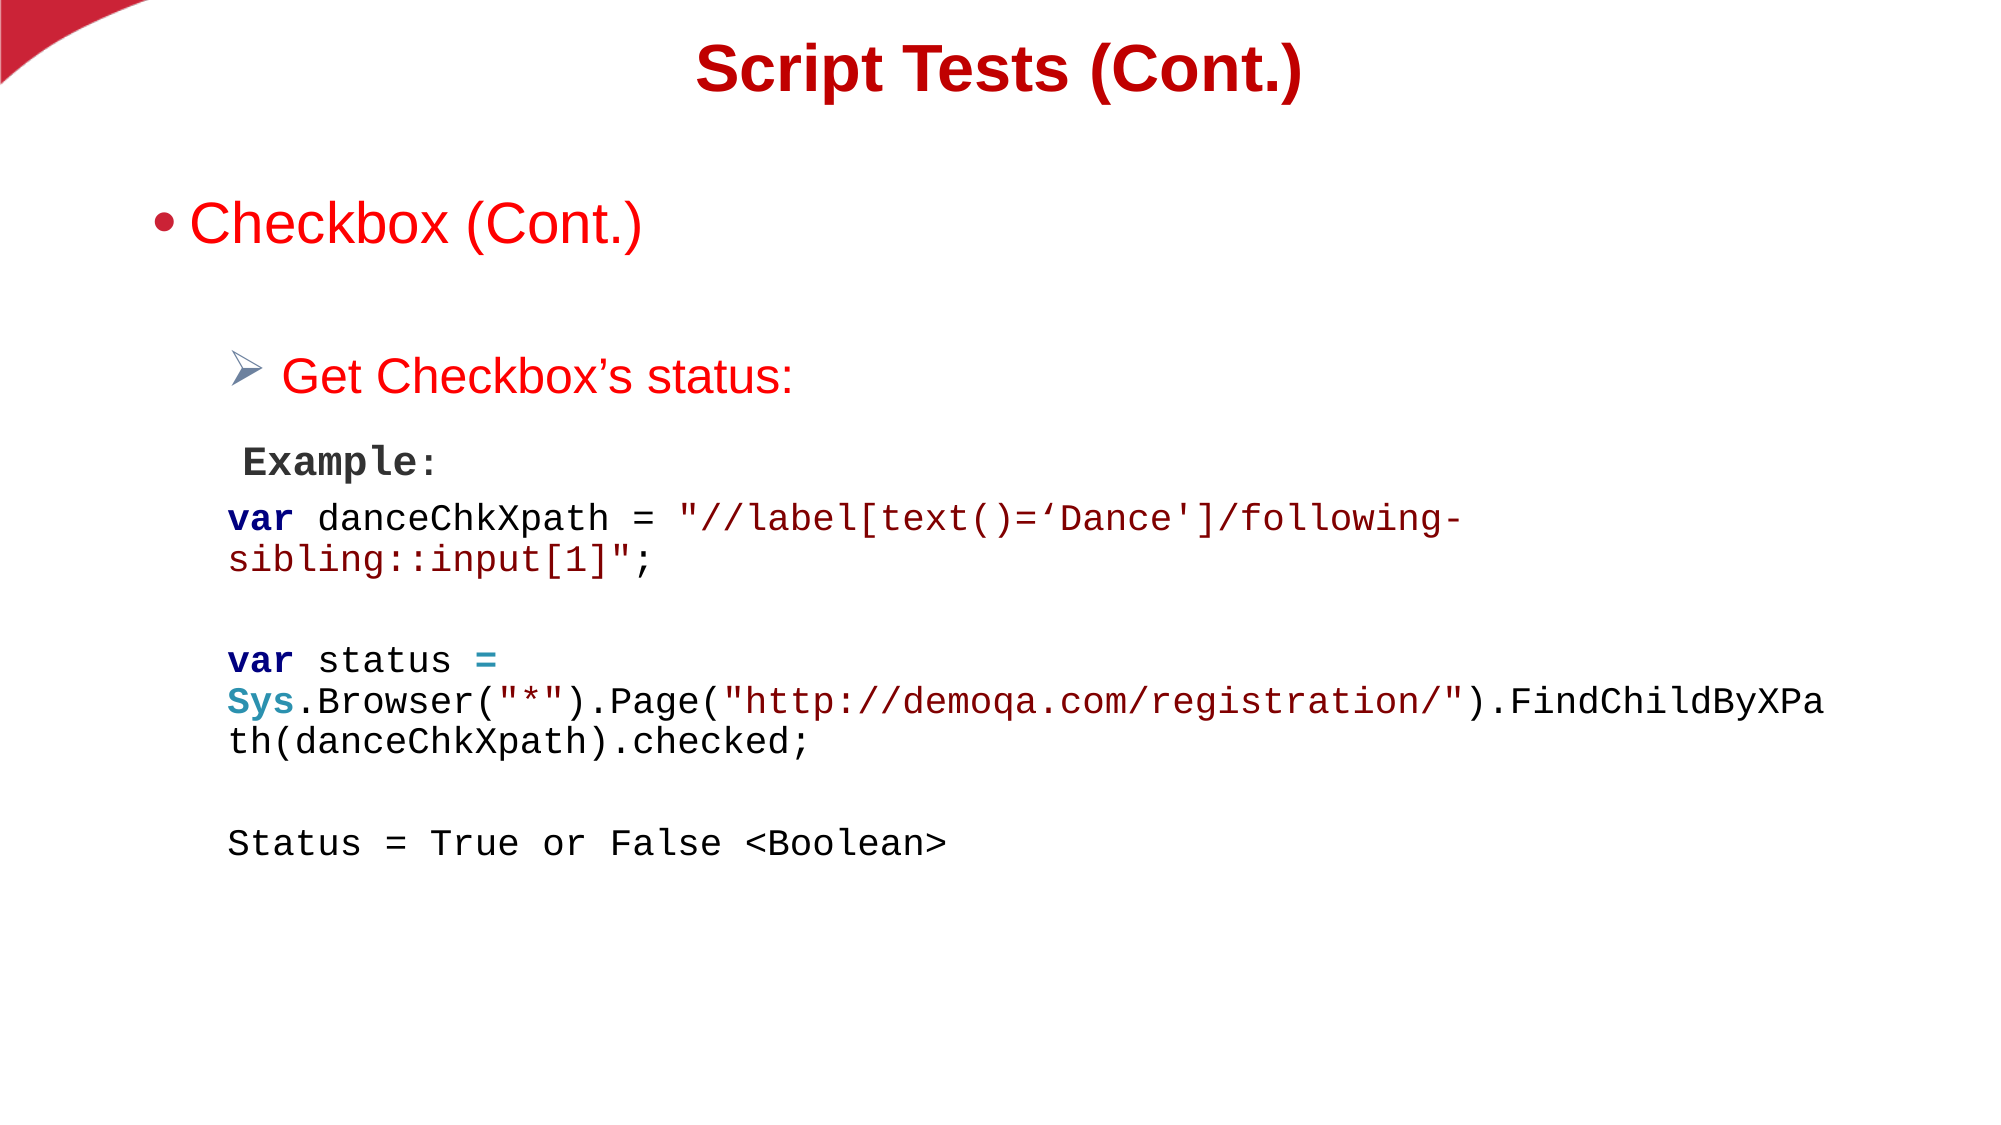

# Script Tests (Cont.)
Checkbox (Cont.)

 Get Checkbox’s status:
    Example:
var danceChkXpath = "//label[text()=‘Dance']/following-sibling::input[1]";

var status = Sys.Browser("*").Page("http://demoqa.com/registration/").FindChildByXPath(danceChkXpath).checked;

Status = True or False <Boolean>